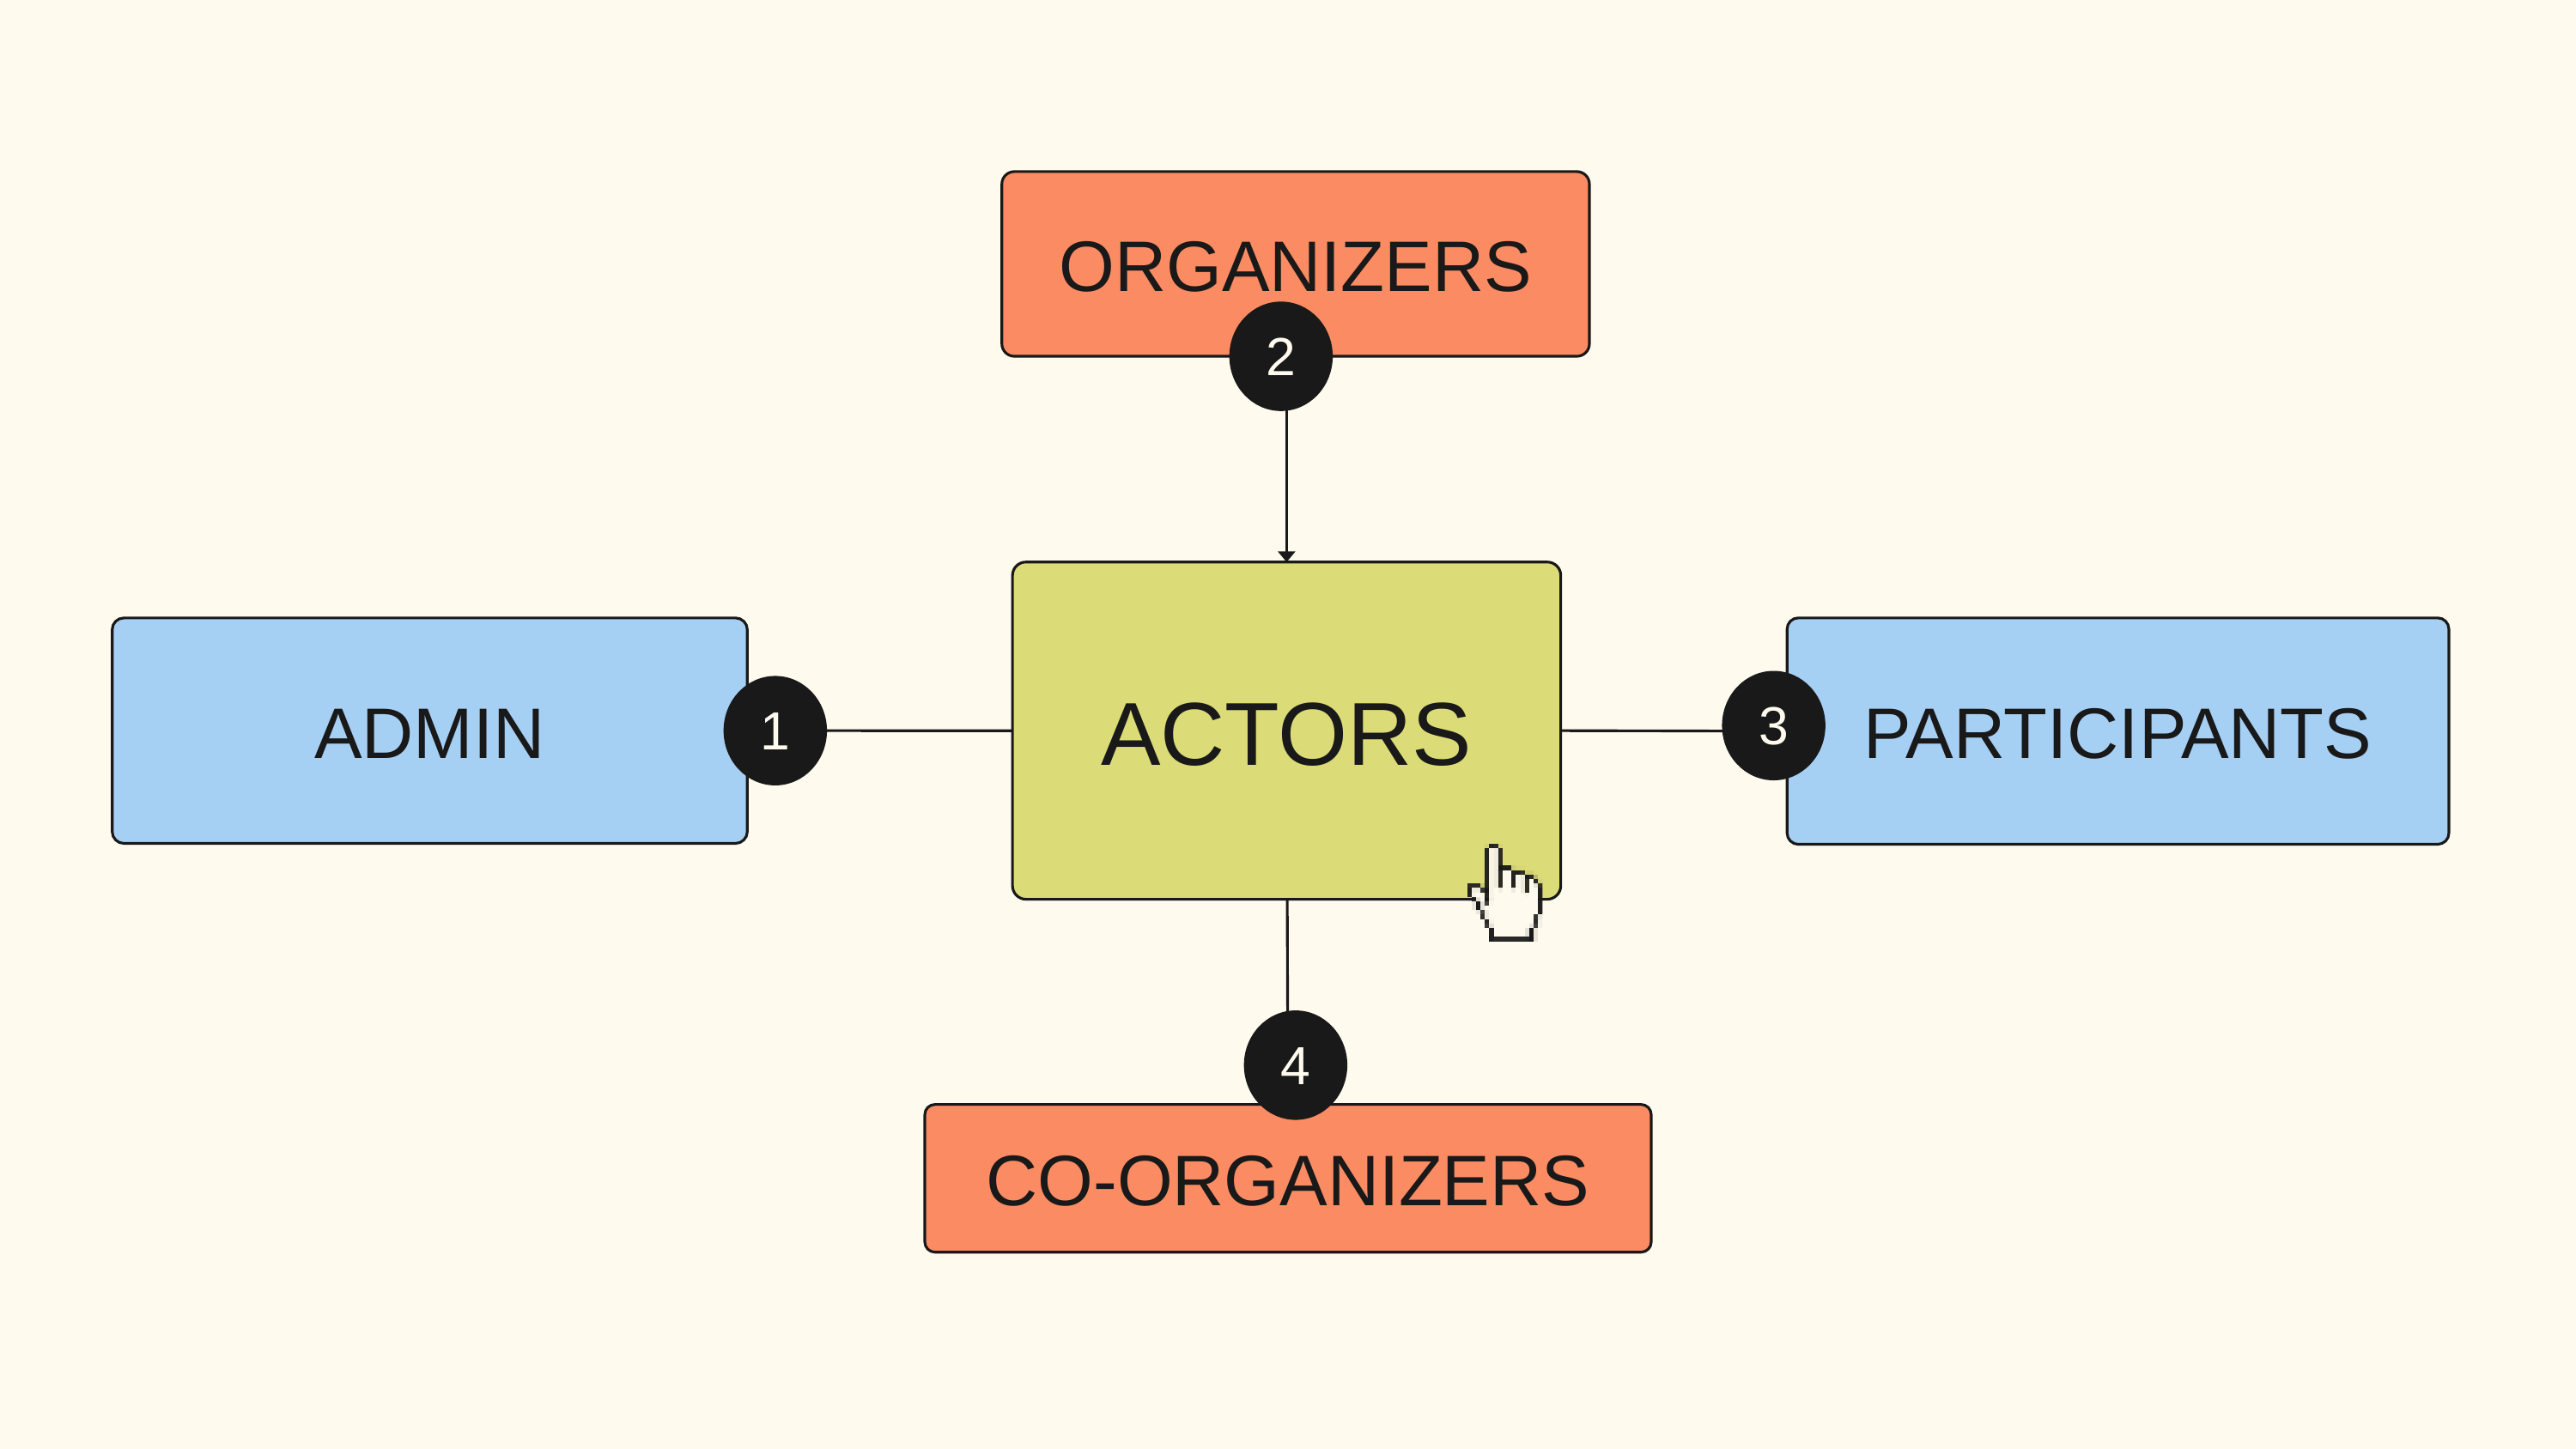

ORGANIZERS

2

ACTORS

ADMIN

PARTICIPANTS

3

1

4

CO-ORGANIZERS